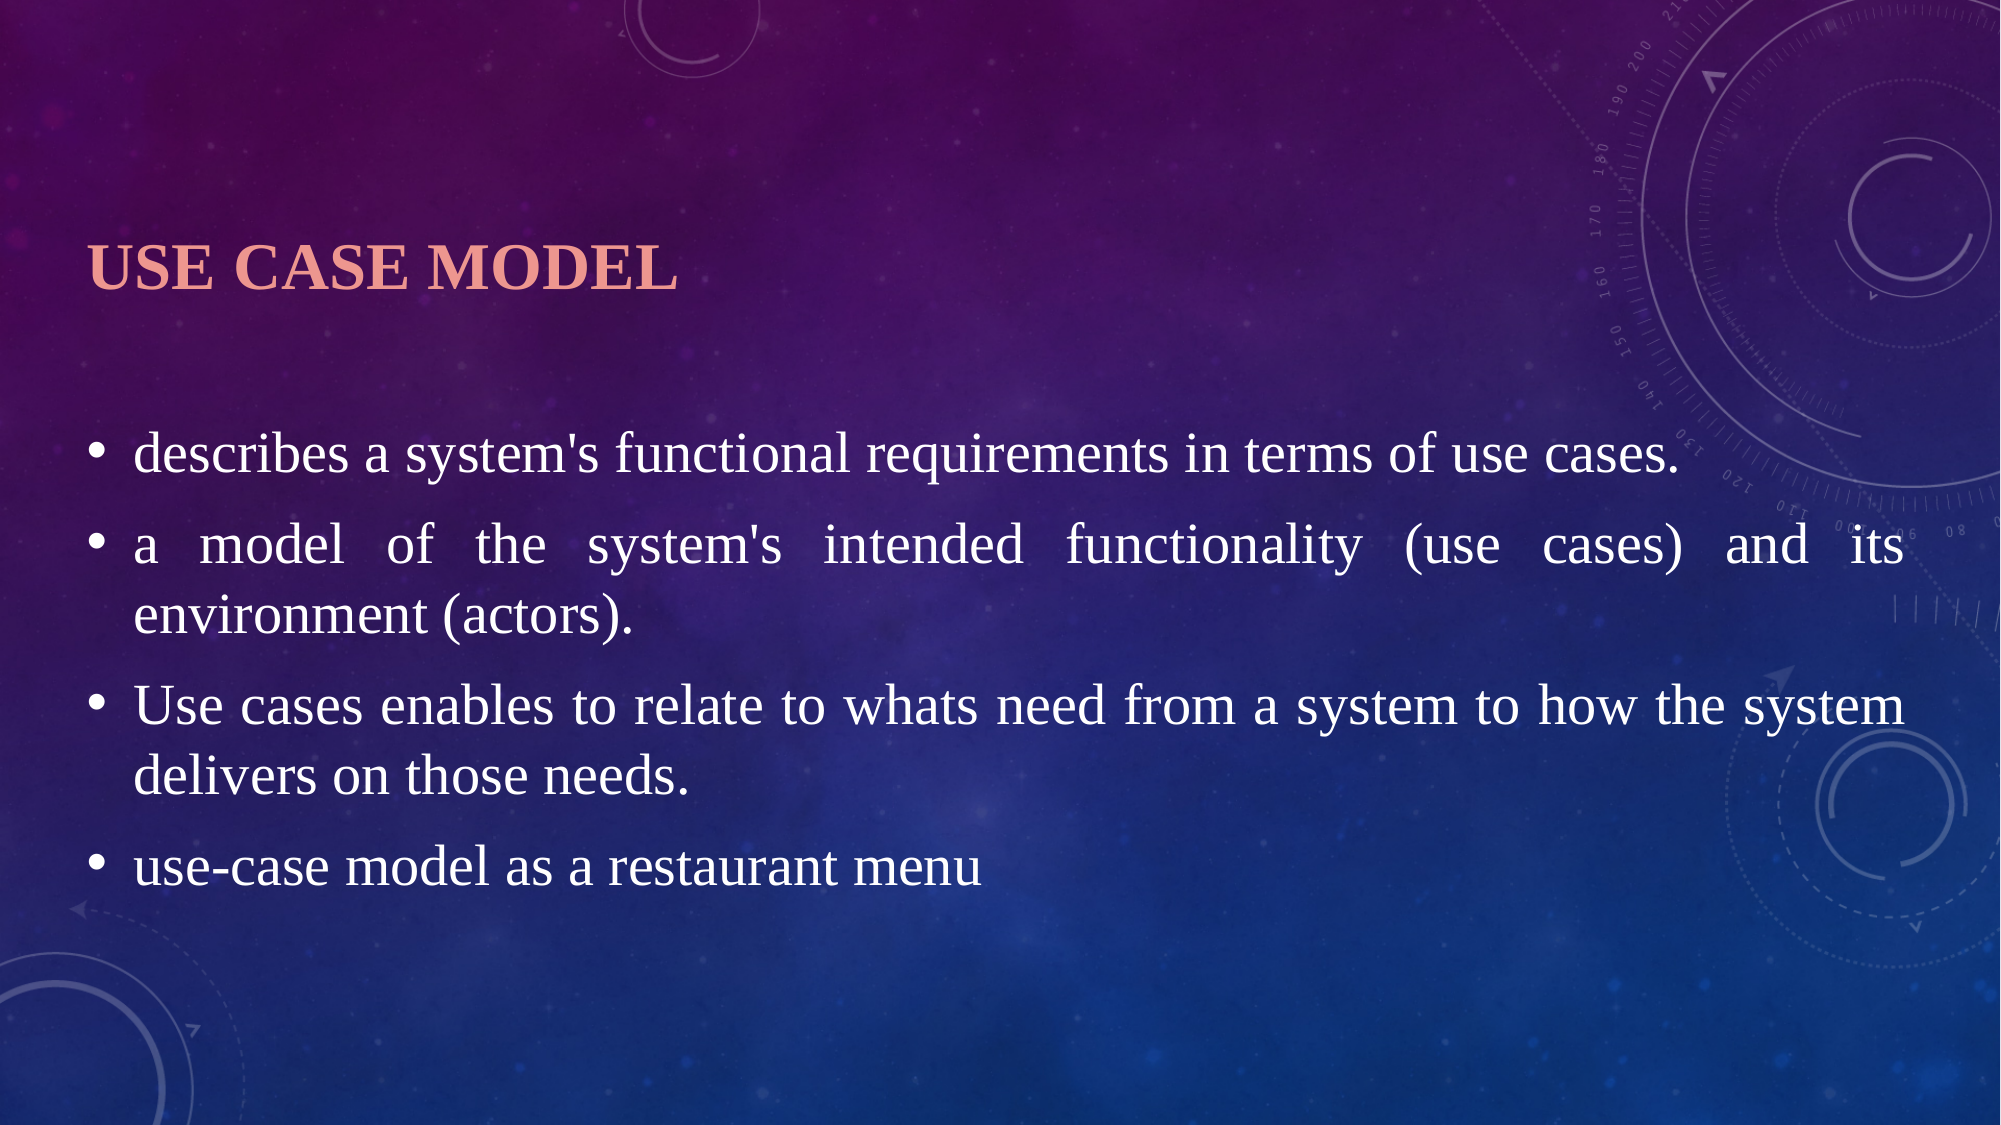

USE CASE MODEL

describes a system's functional requirements in terms of use cases.
a model of the system's intended functionality (use cases) and its environment (actors).
Use cases enables to relate to whats need from a system to how the system delivers on those needs.
use-case model as a restaurant menu